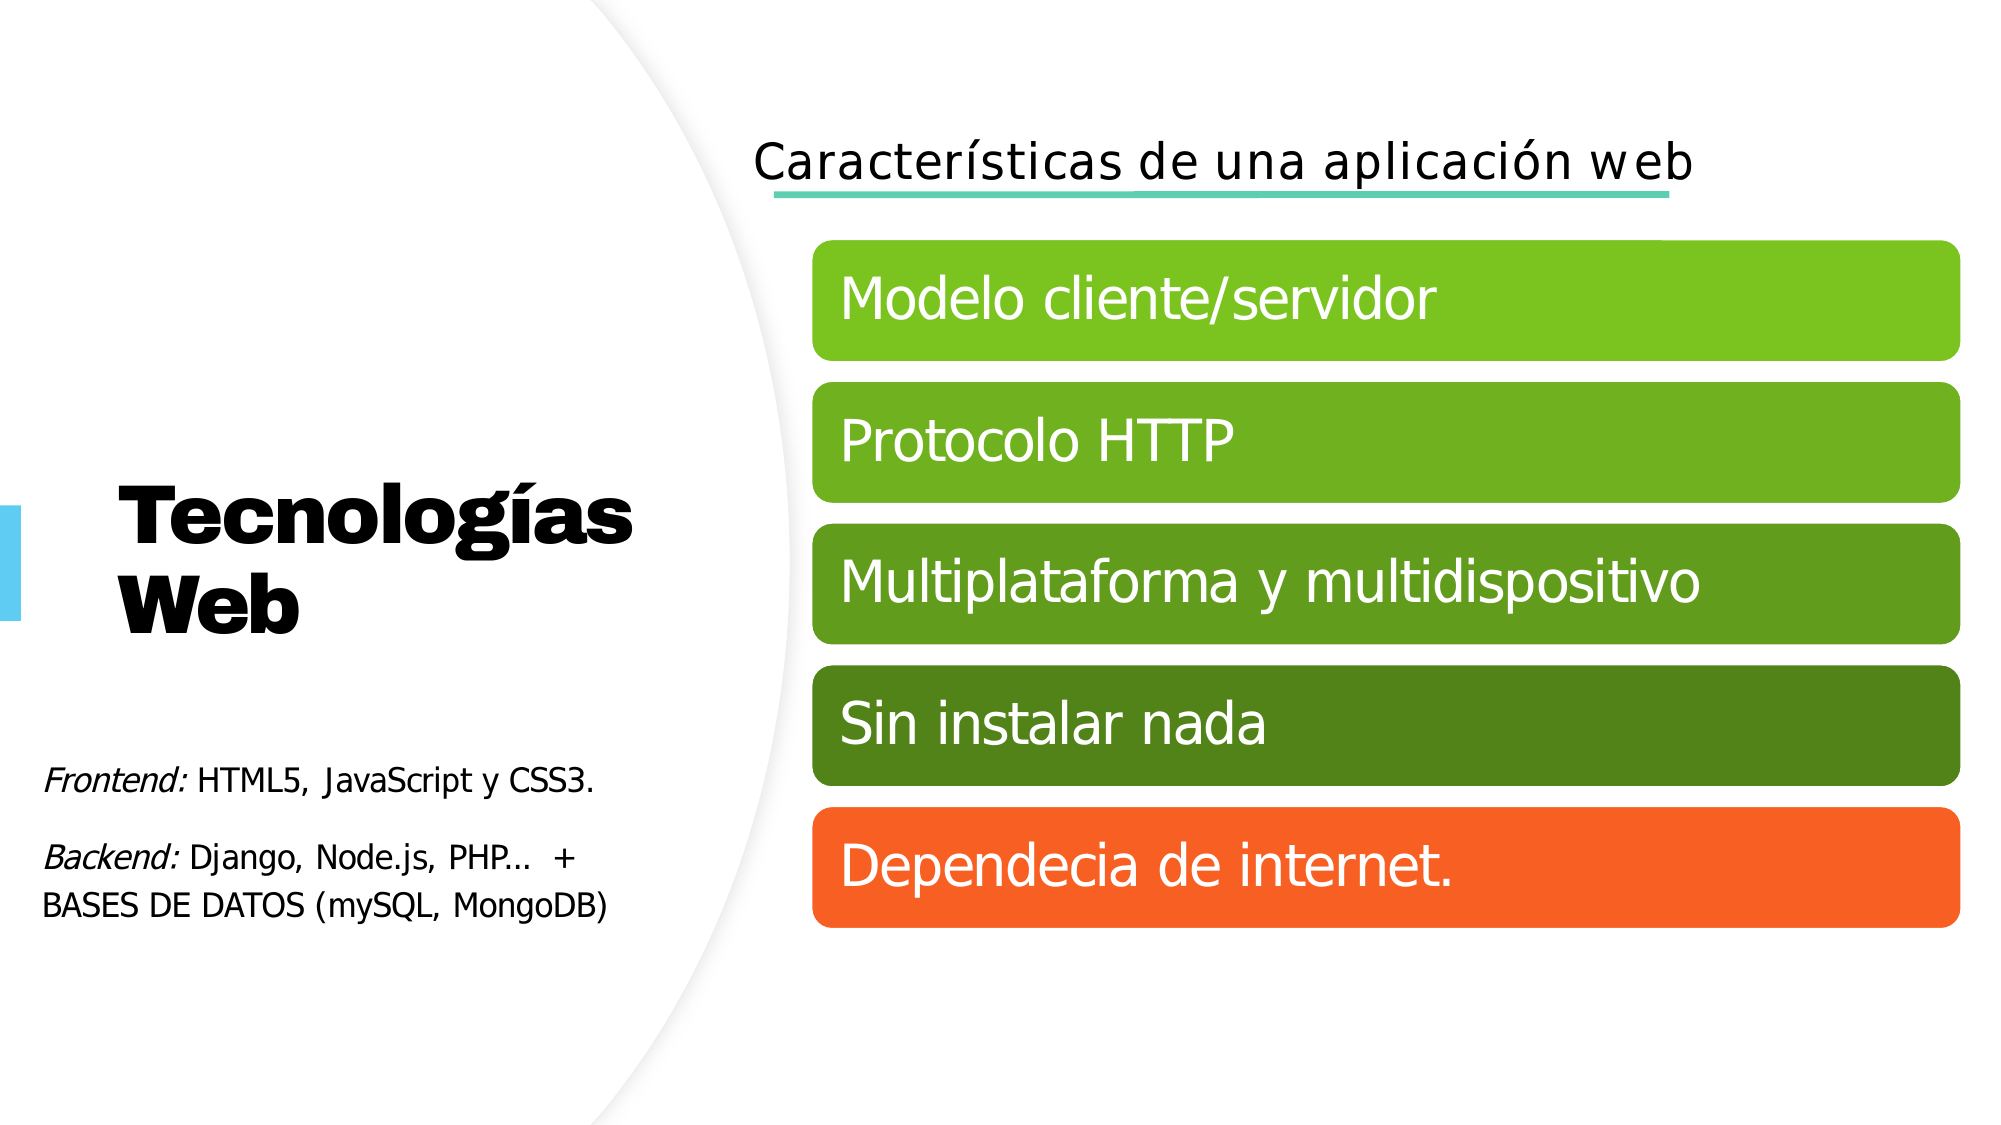

Características de una aplicación web

# Tecnologías Web
Modelo cliente/servidor
Protocolo HTTP
Multiplataforma y multidispositivo
Sin instalar nada
Dependecia de internet.

Frontend: HTML5, JavaScript y CSS3.
Backend: Django, Node.js, PHP…  + BASES DE DATOS (mySQL, MongoDB)